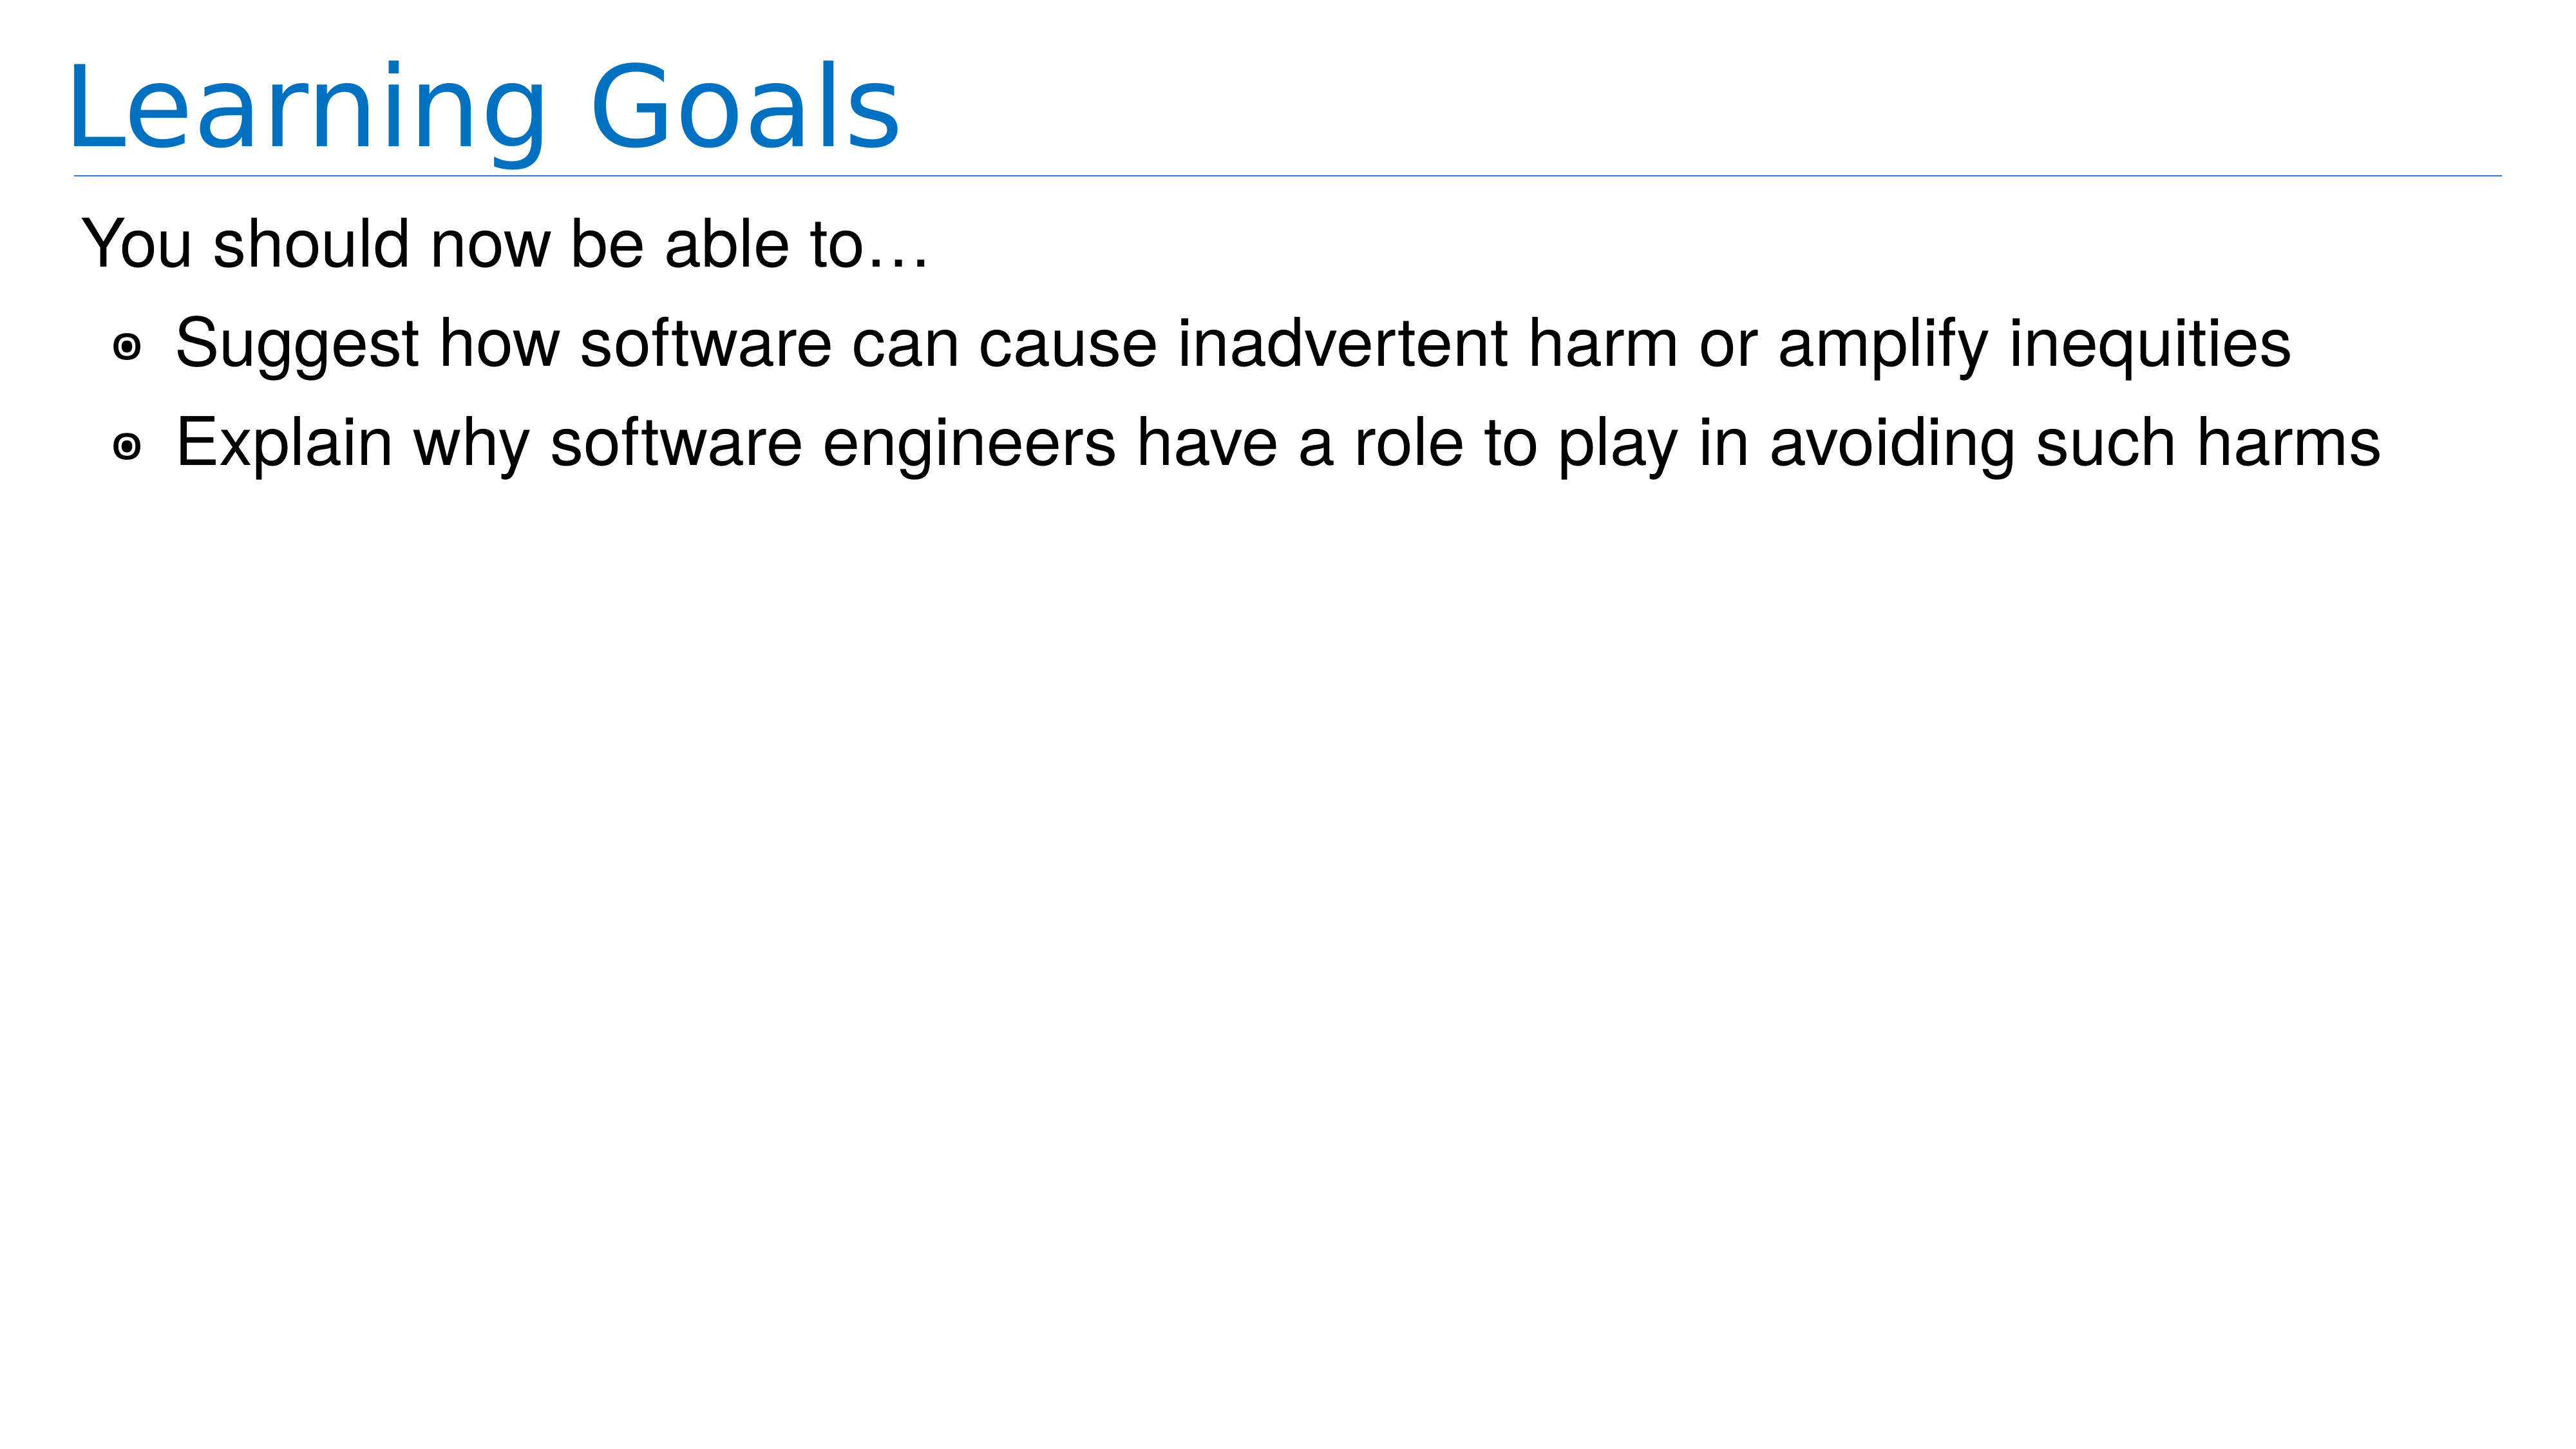

# Learning Goals
You should now be able to…
Suggest how software can cause inadvertent harm or amplify inequities
Explain why software engineers have a role to play in avoiding such harms
21